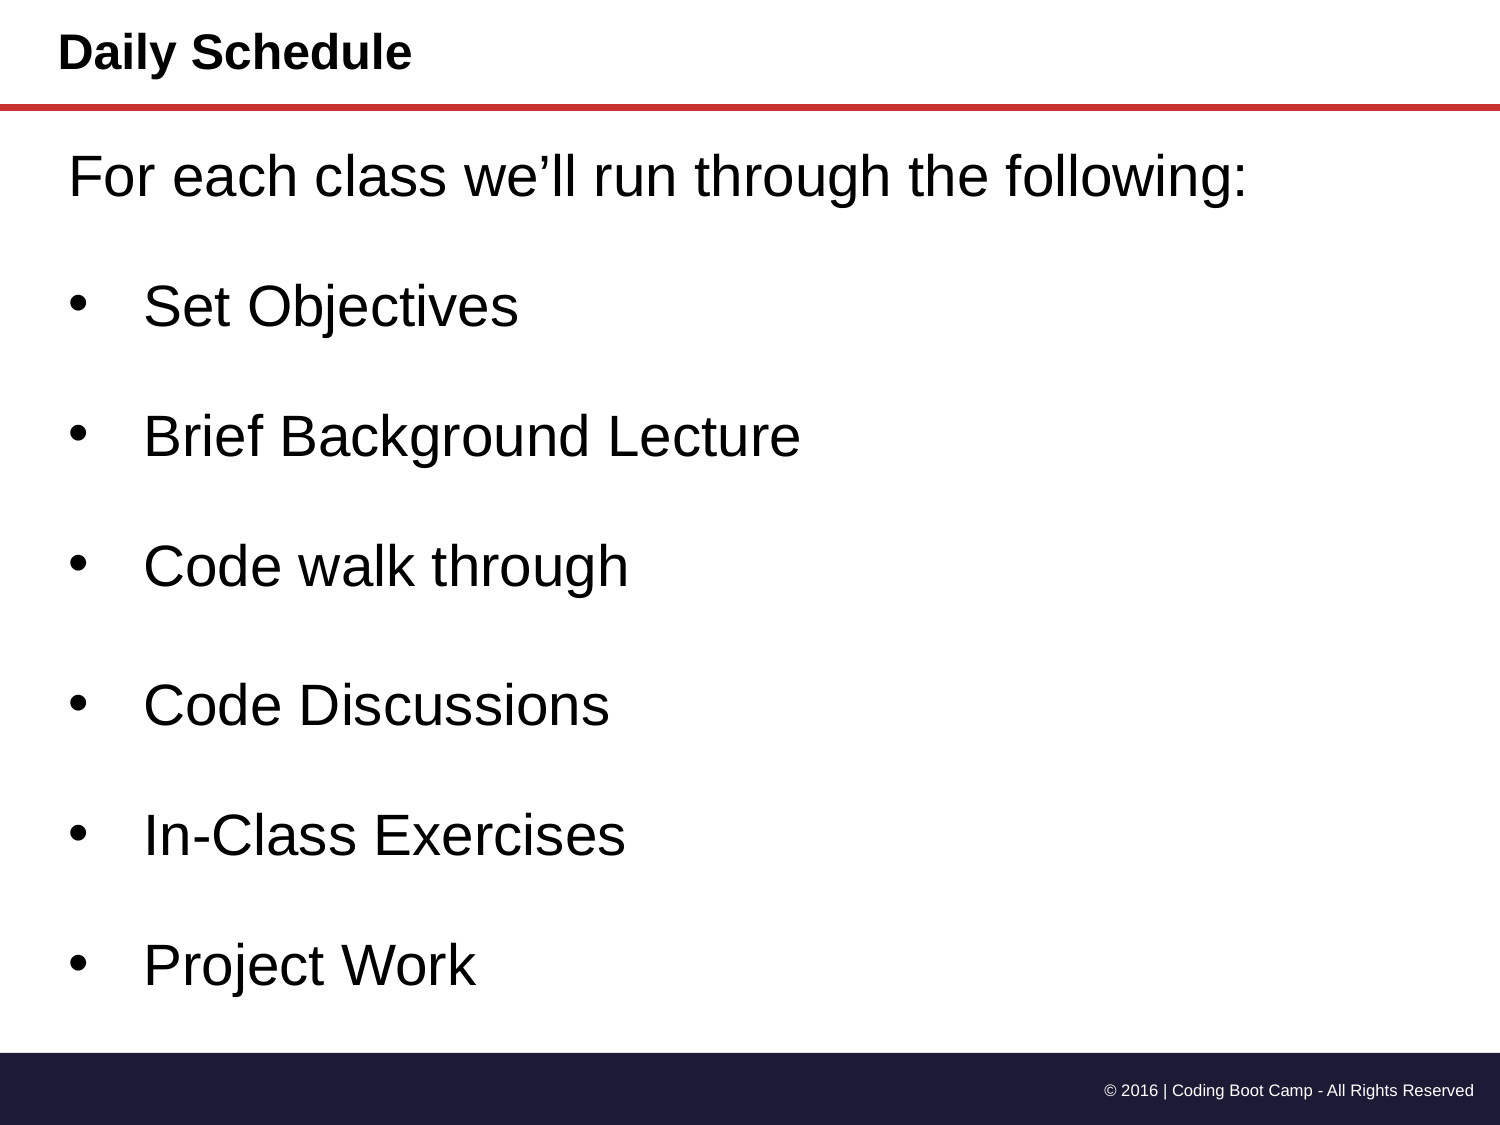

# Daily Schedule
For each class we’ll run through the following:

Set Objectives

Brief Background Lecture

Code walk through

Code Discussions

In-Class Exercises

Project Work